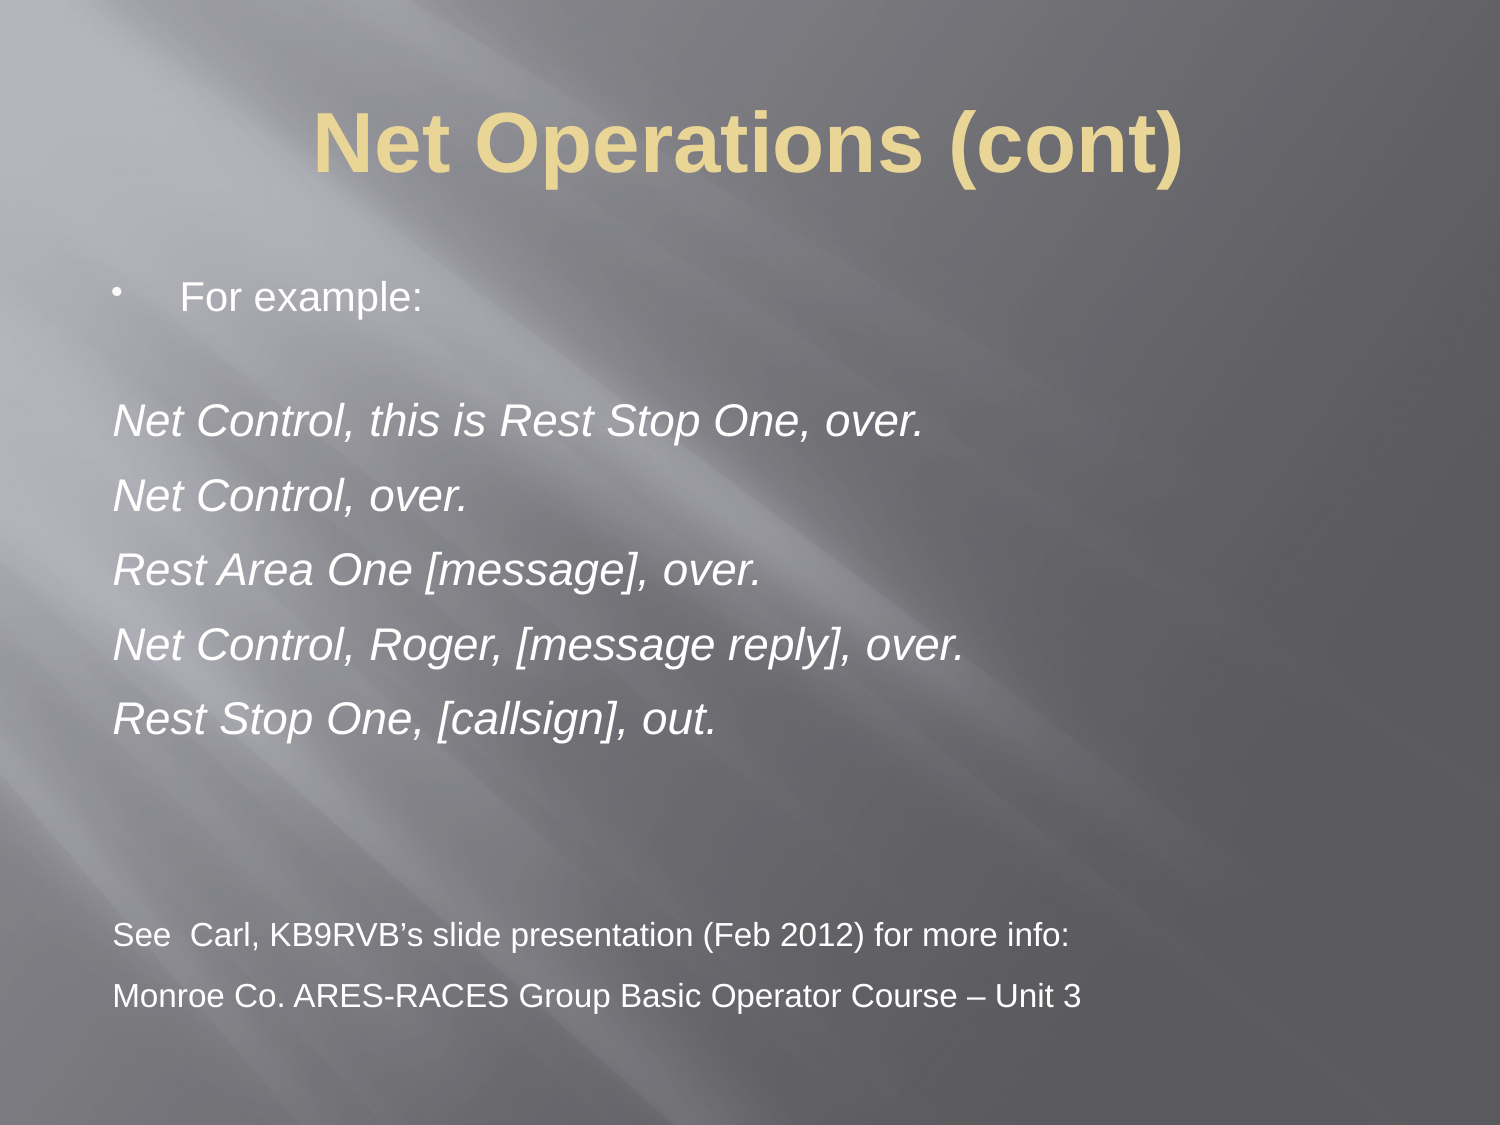

Net Operations (cont)
For example:

Net Control, this is Rest Stop One, over.
Net Control, over.
Rest Area One [message], over.
Net Control, Roger, [message reply], over.
Rest Stop One, [callsign], out.

See  Carl, KB9RVB’s slide presentation (Feb 2012) for more info:
Monroe Co. ARES-RACES Group Basic Operator Course – Unit 3